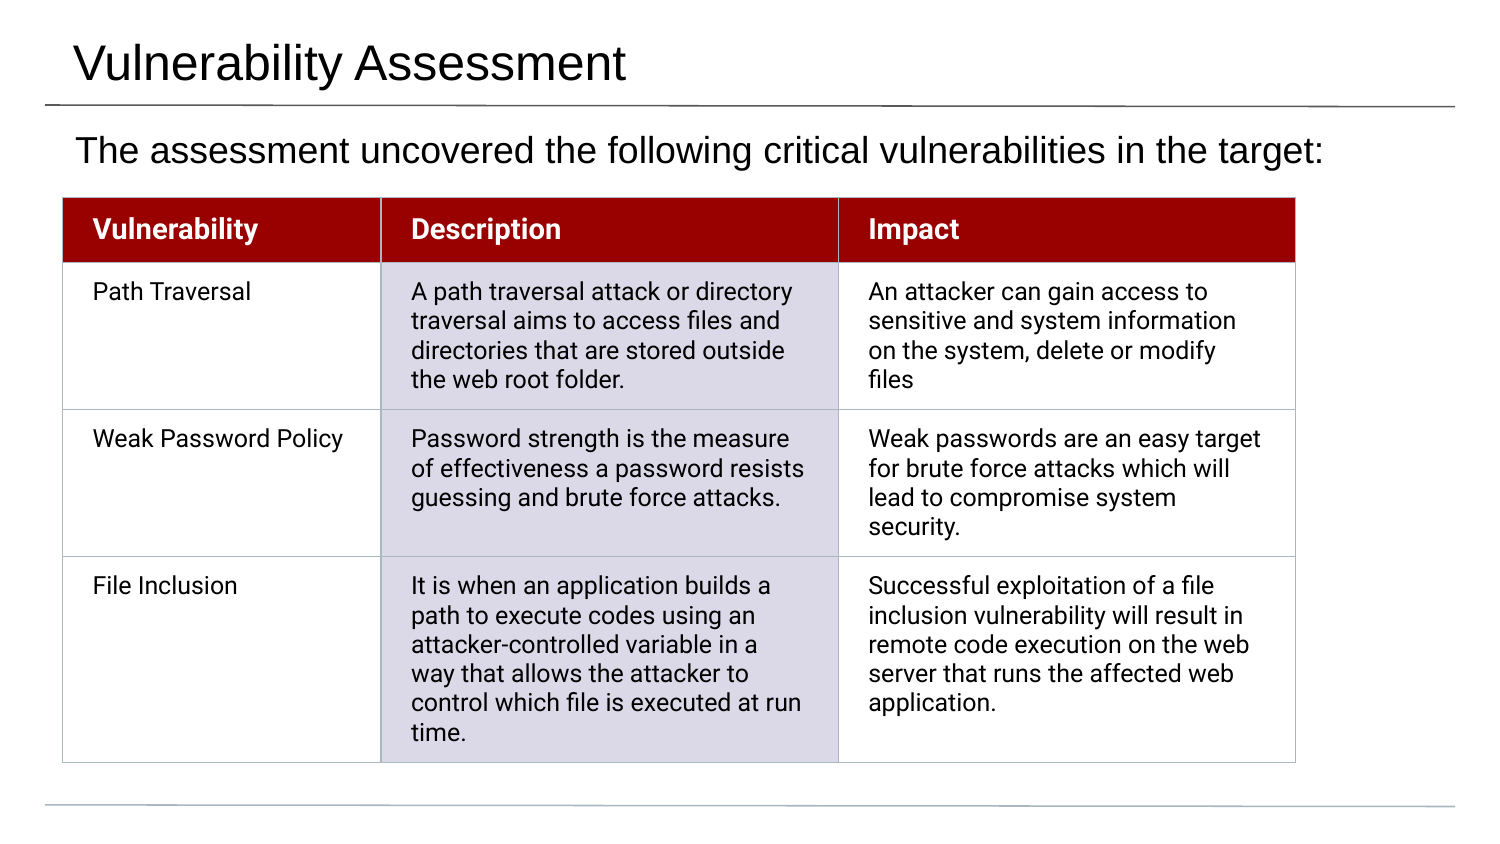

# Vulnerability Assessment
The assessment uncovered the following critical vulnerabilities in the target:
| Vulnerability | Description | Impact |
| --- | --- | --- |
| Path Traversal | A path traversal attack or directory traversal aims to access files and directories that are stored outside the web root folder. | An attacker can gain access to sensitive and system information on the system, delete or modify files |
| Weak Password Policy | Password strength is the measure of effectiveness a password resists guessing and brute force attacks. | Weak passwords are an easy target for brute force attacks which will lead to compromise system security. |
| File Inclusion | It is when an application builds a path to execute codes using an attacker-controlled variable in a way that allows the attacker to control which file is executed at run time. | Successful exploitation of a file inclusion vulnerability will result in remote code execution on the web server that runs the affected web application. |